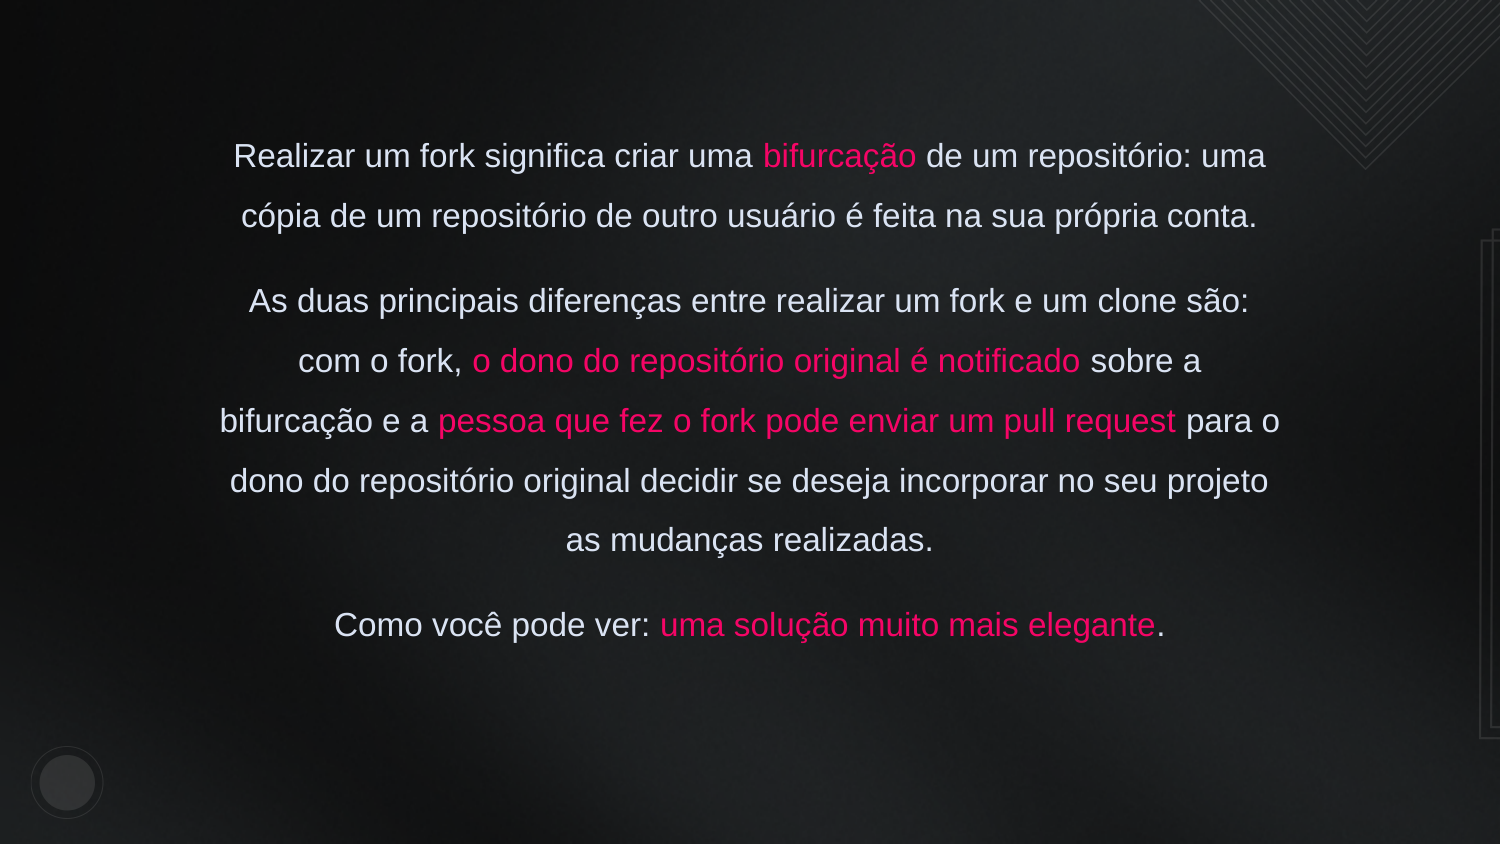

Realizar um fork significa criar uma bifurcação de um repositório: uma cópia de um repositório de outro usuário é feita na sua própria conta.
As duas principais diferenças entre realizar um fork e um clone são: com o fork, o dono do repositório original é notificado sobre a bifurcação e a pessoa que fez o fork pode enviar um pull request para o dono do repositório original decidir se deseja incorporar no seu projeto as mudanças realizadas.
Como você pode ver: uma solução muito mais elegante.